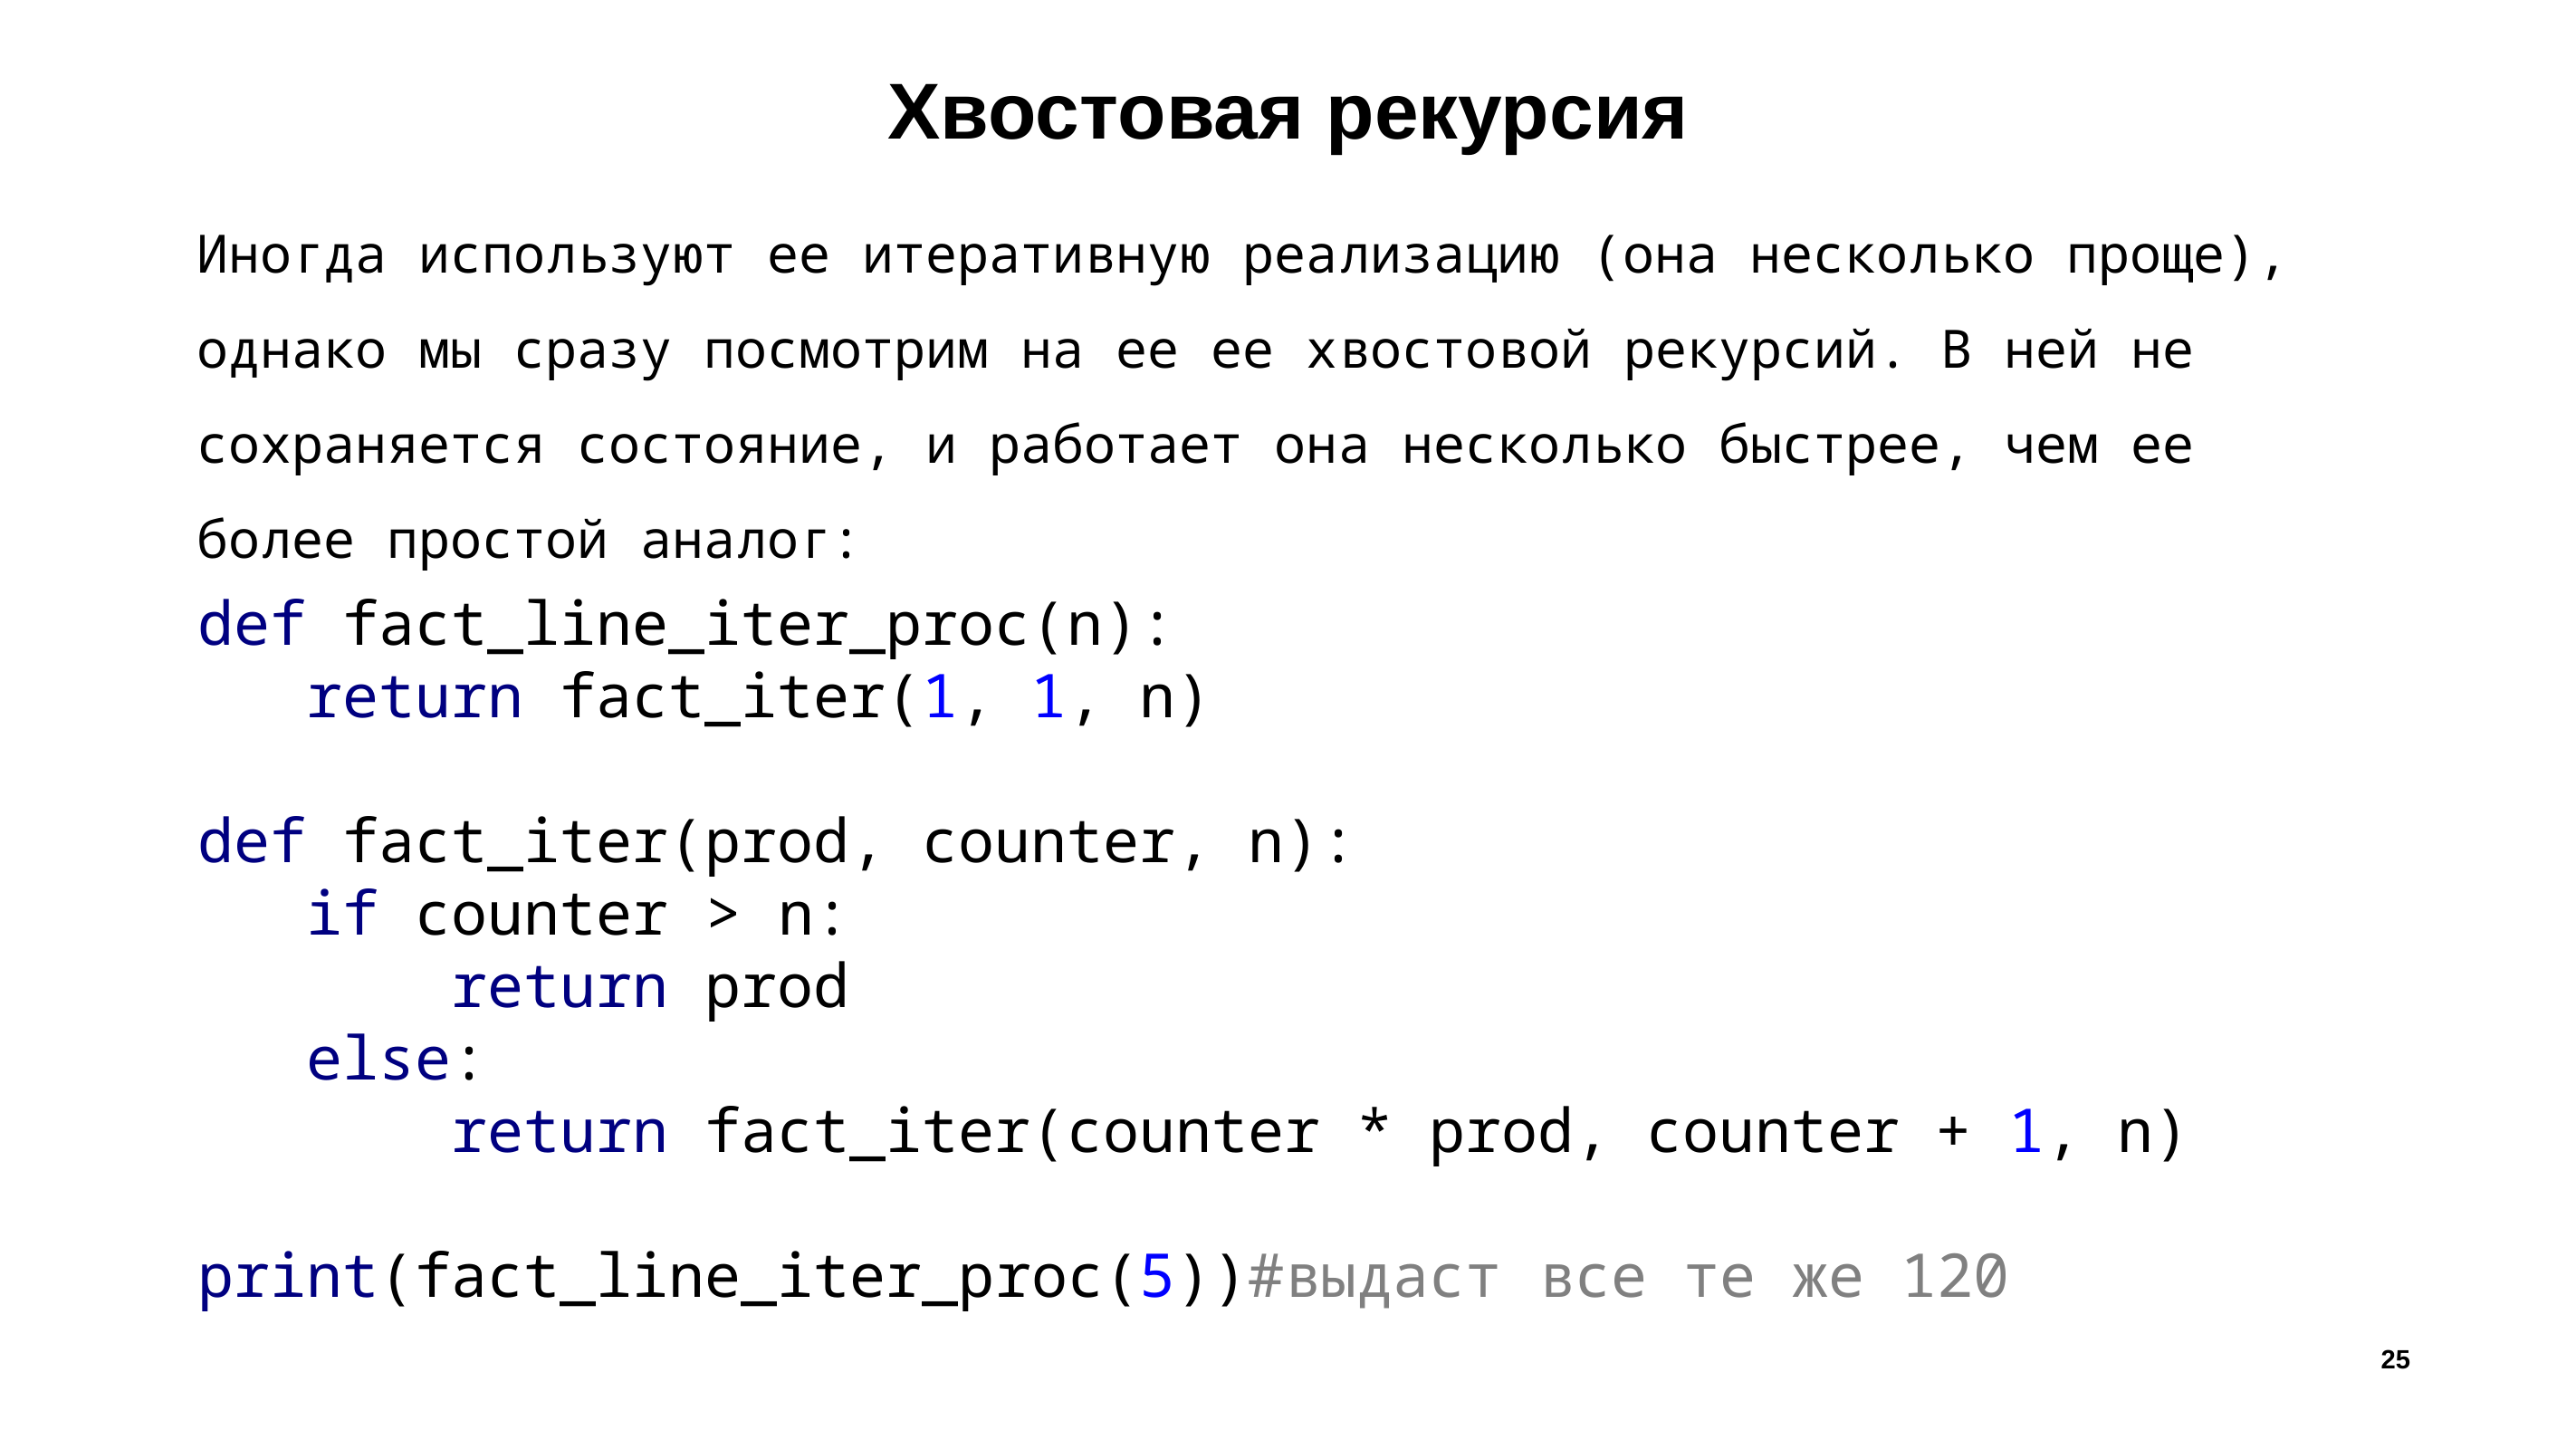

# Хвостовая рекурсия
Иногда используют ее итеративную реализацию (она несколько проще), однако мы сразу посмотрим на ее ее хвостовой рекурсий. В ней не сохраняется состояние, и работает она несколько быстрее, чем ее более простой аналог:
def fact_line_iter_proc(n):
   return fact_iter(1, 1, n)
def fact_iter(prod, counter, n):
   if counter > n:
       return prod
   else:
       return fact_iter(counter * prod, counter + 1, n)
print(fact_line_iter_proc(5))#выдаст все те же 120
25